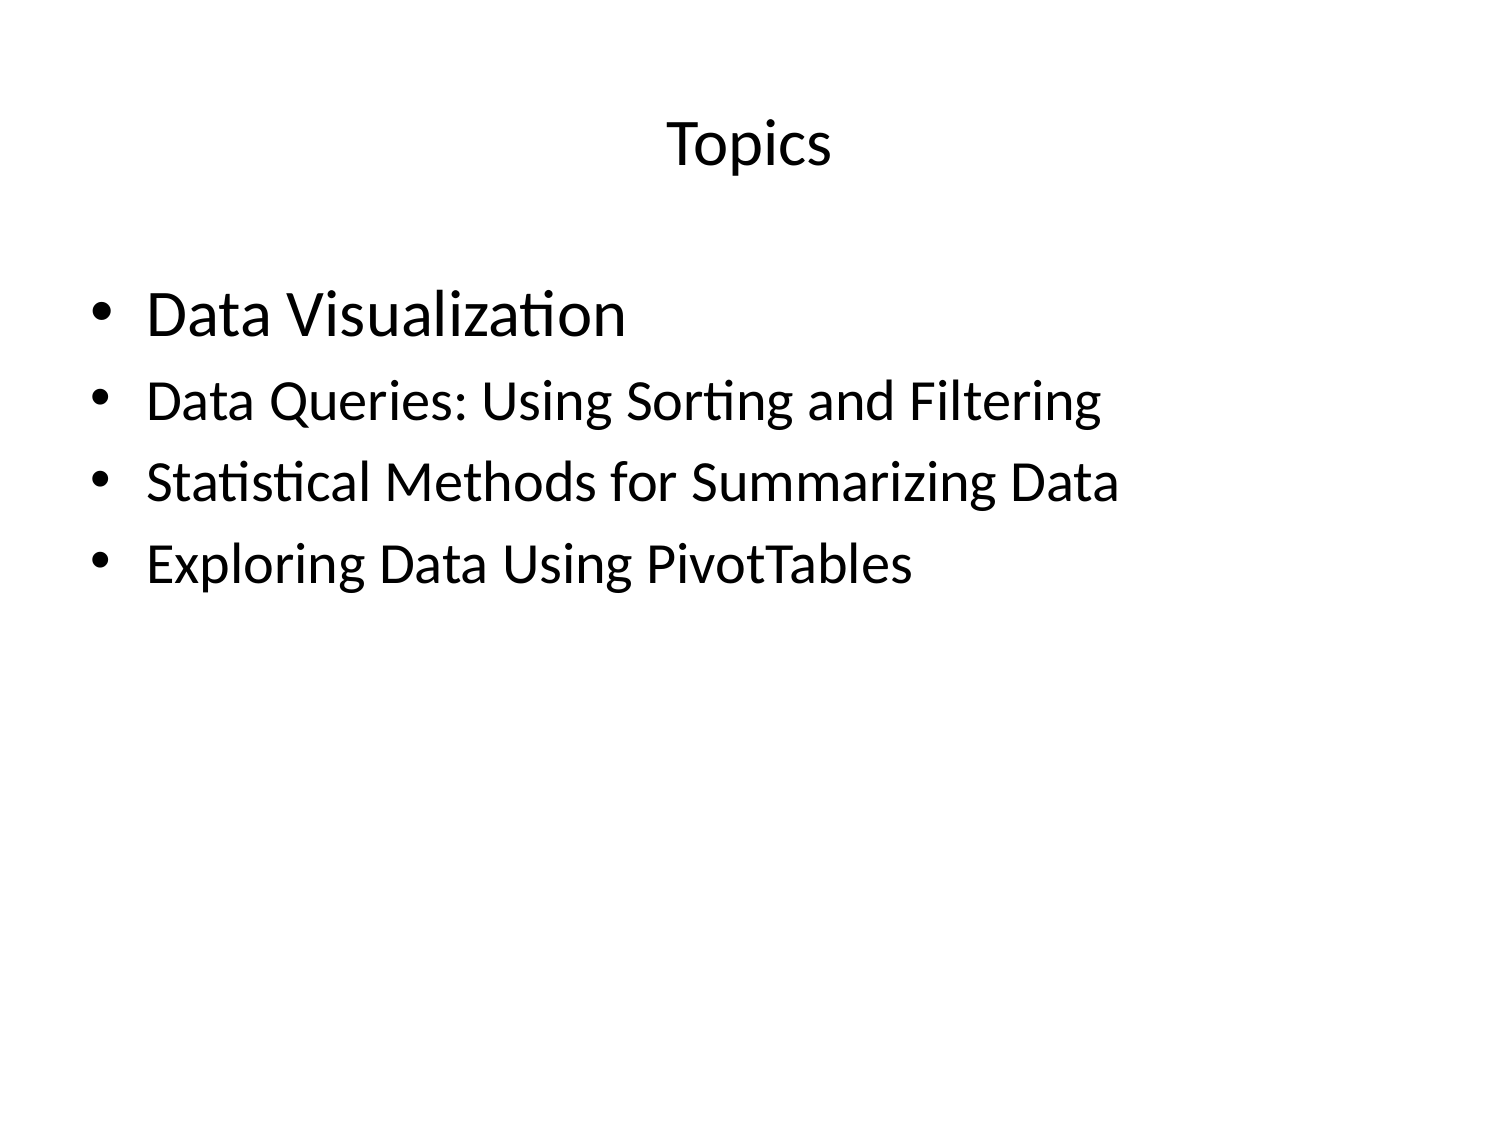

# Topics
Data Visualization
Data Queries: Using Sorting and Filtering
Statistical Methods for Summarizing Data
Exploring Data Using PivotTables